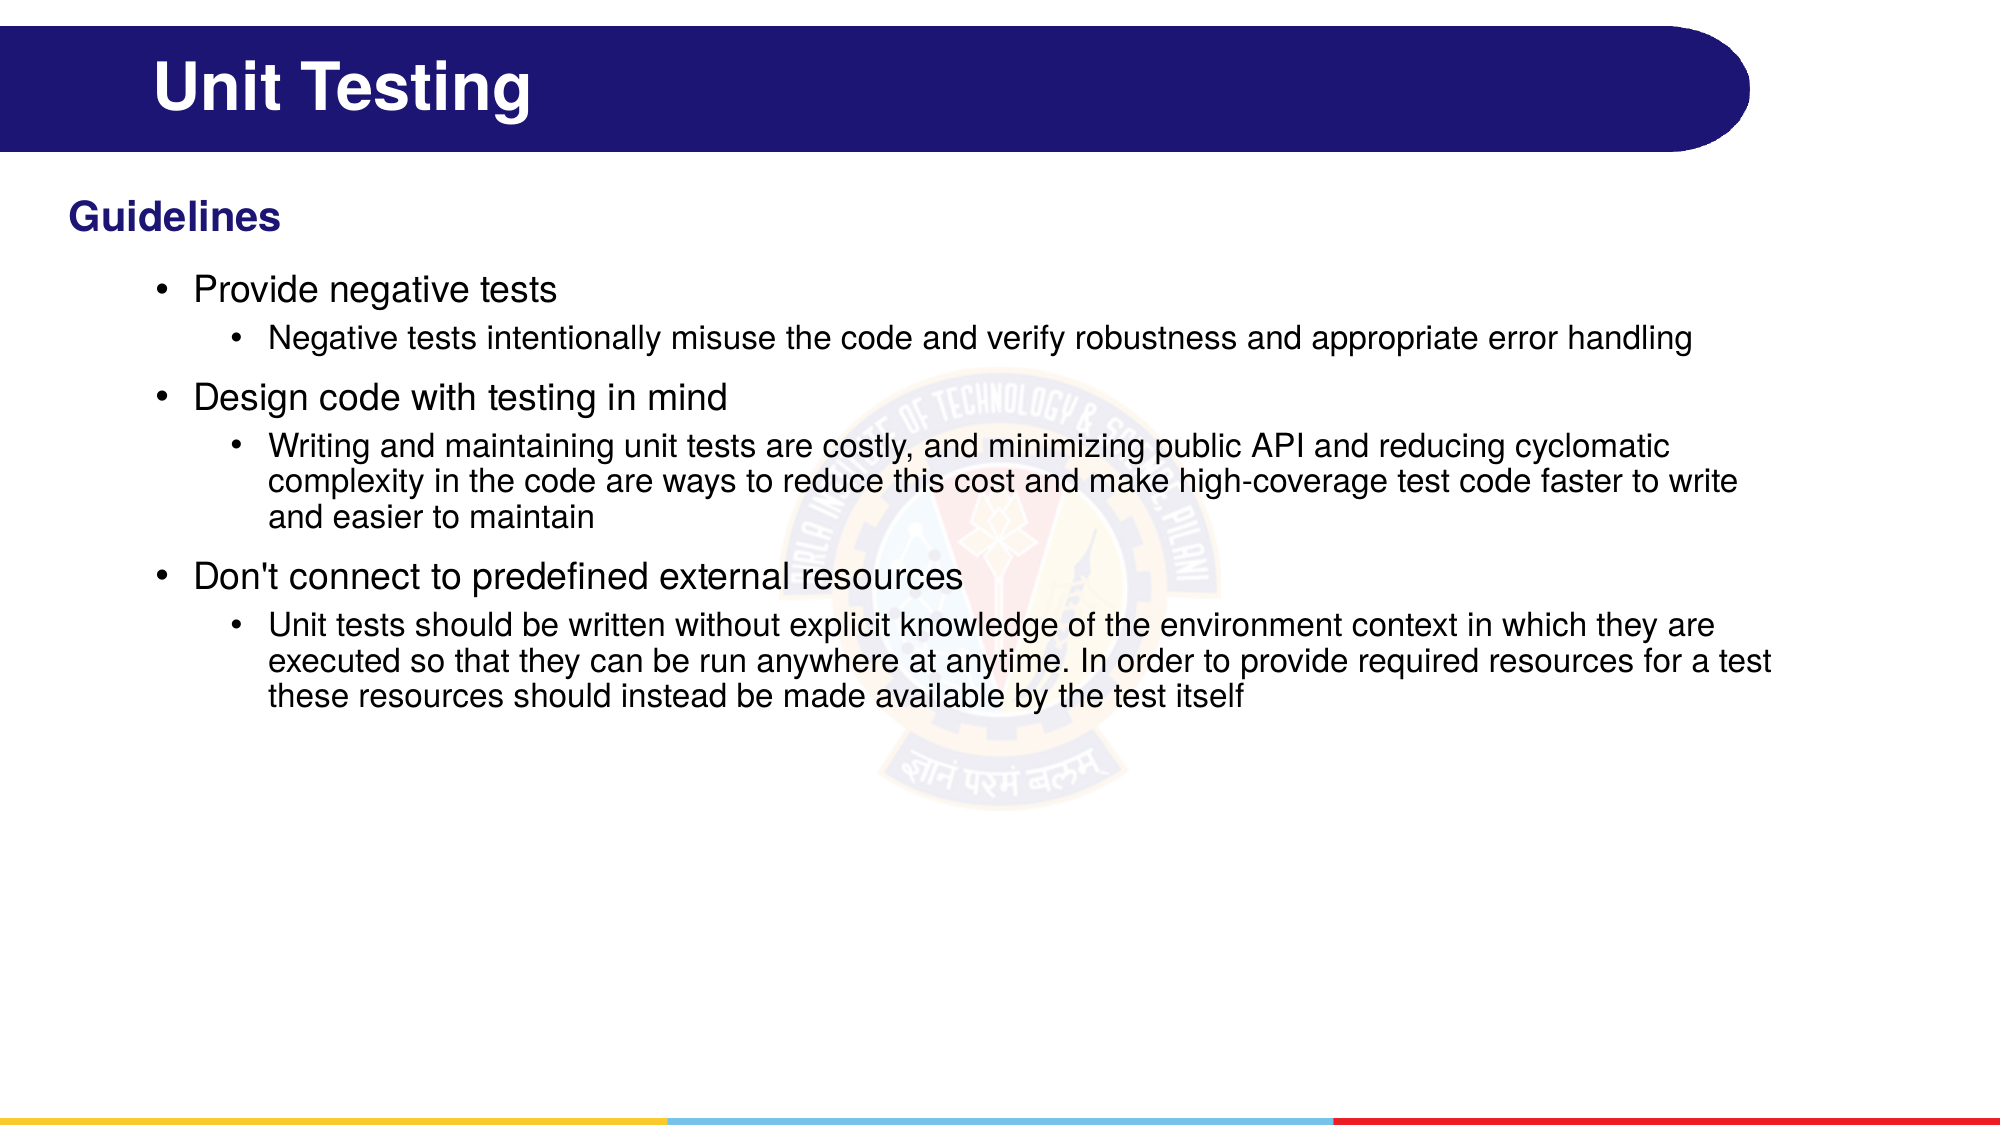

# Unit Testing
Guidelines
Provide negative tests
Negative tests intentionally misuse the code and verify robustness and appropriate error handling
Design code with testing in mind
Writing and maintaining unit tests are costly, and minimizing public API and reducing cyclomatic complexity in the code are ways to reduce this cost and make high-coverage test code faster to write and easier to maintain
Don't connect to predefined external resources
Unit tests should be written without explicit knowledge of the environment context in which they are executed so that they can be run anywhere at anytime. In order to provide required resources for a test these resources should instead be made available by the test itself